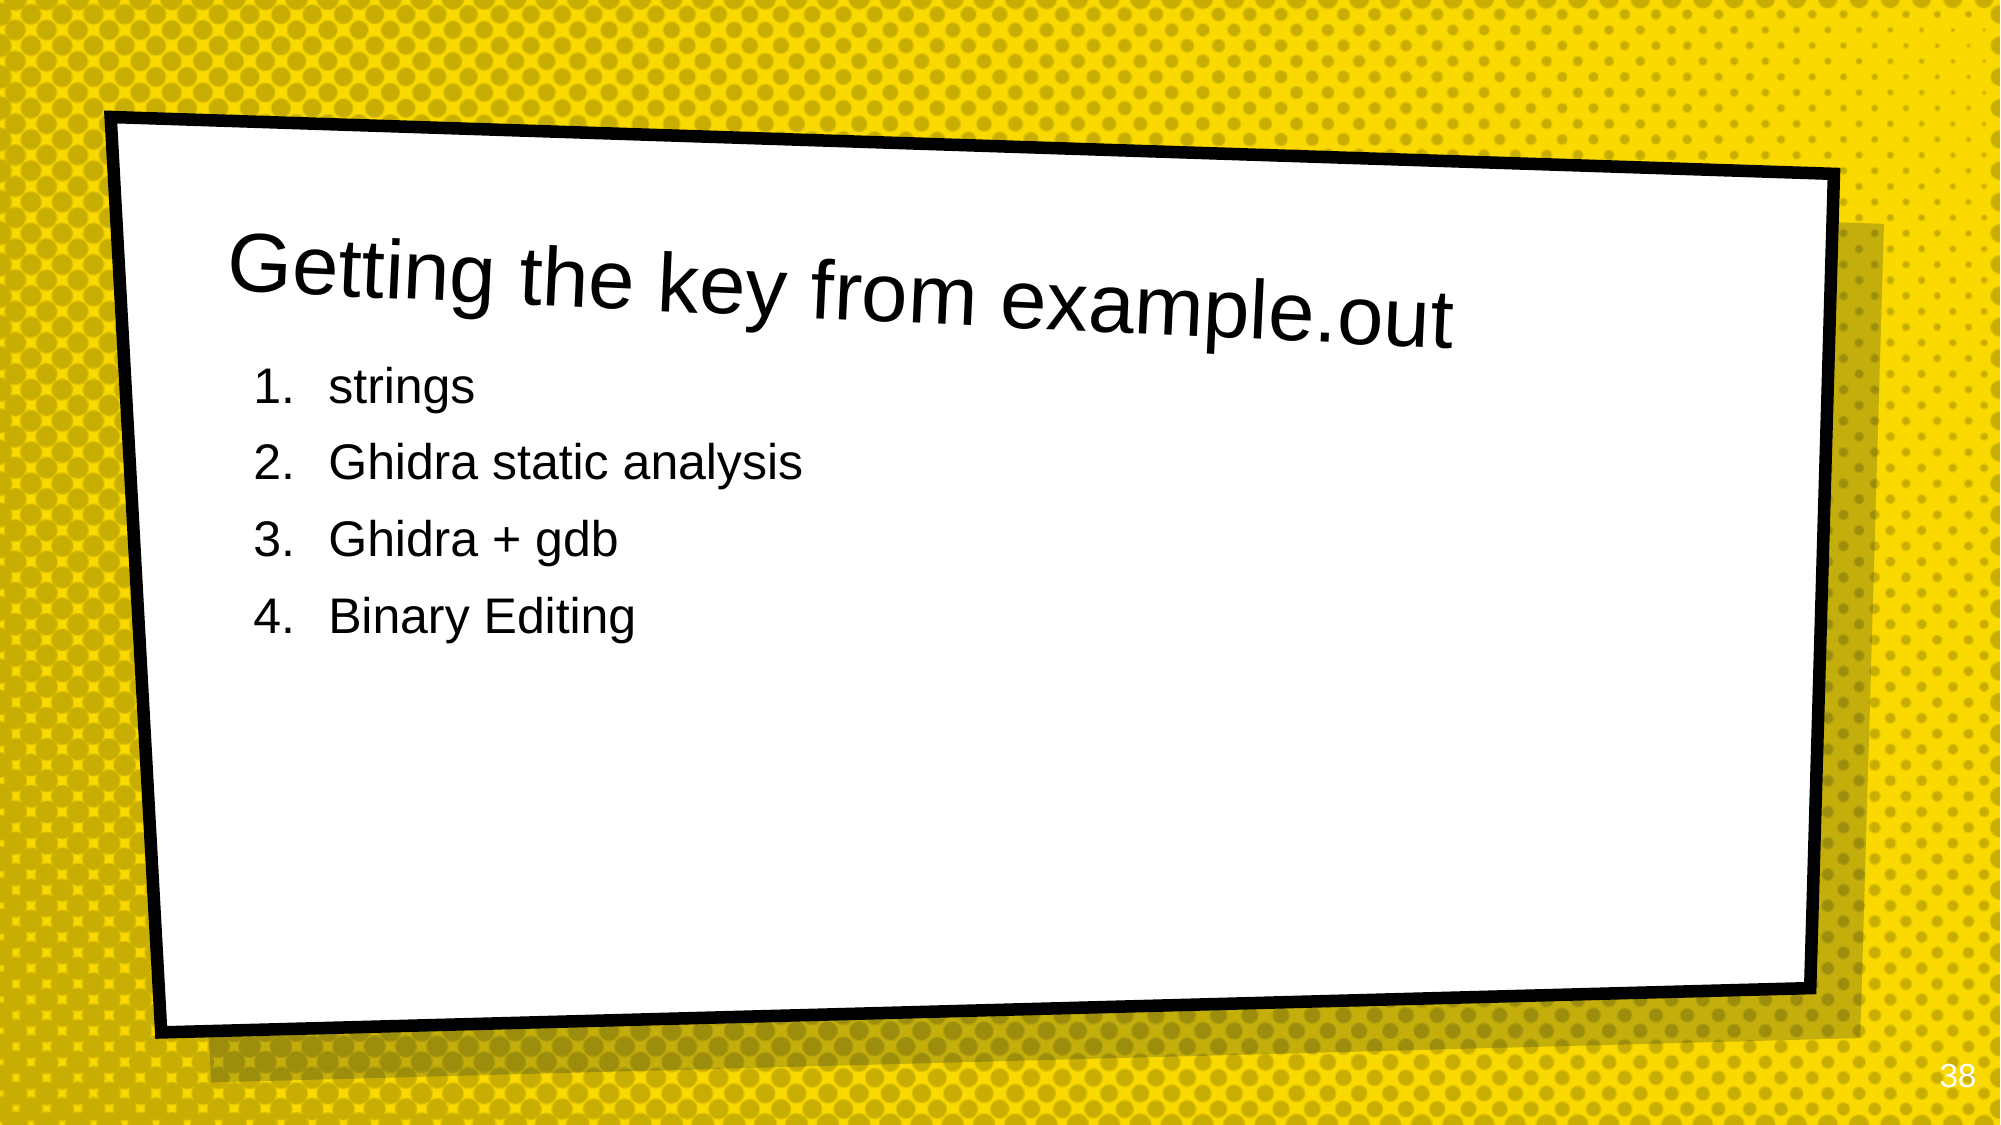

# Getting the key from example.out
strings
Ghidra static analysis
Ghidra + gdb
Binary Editing
38